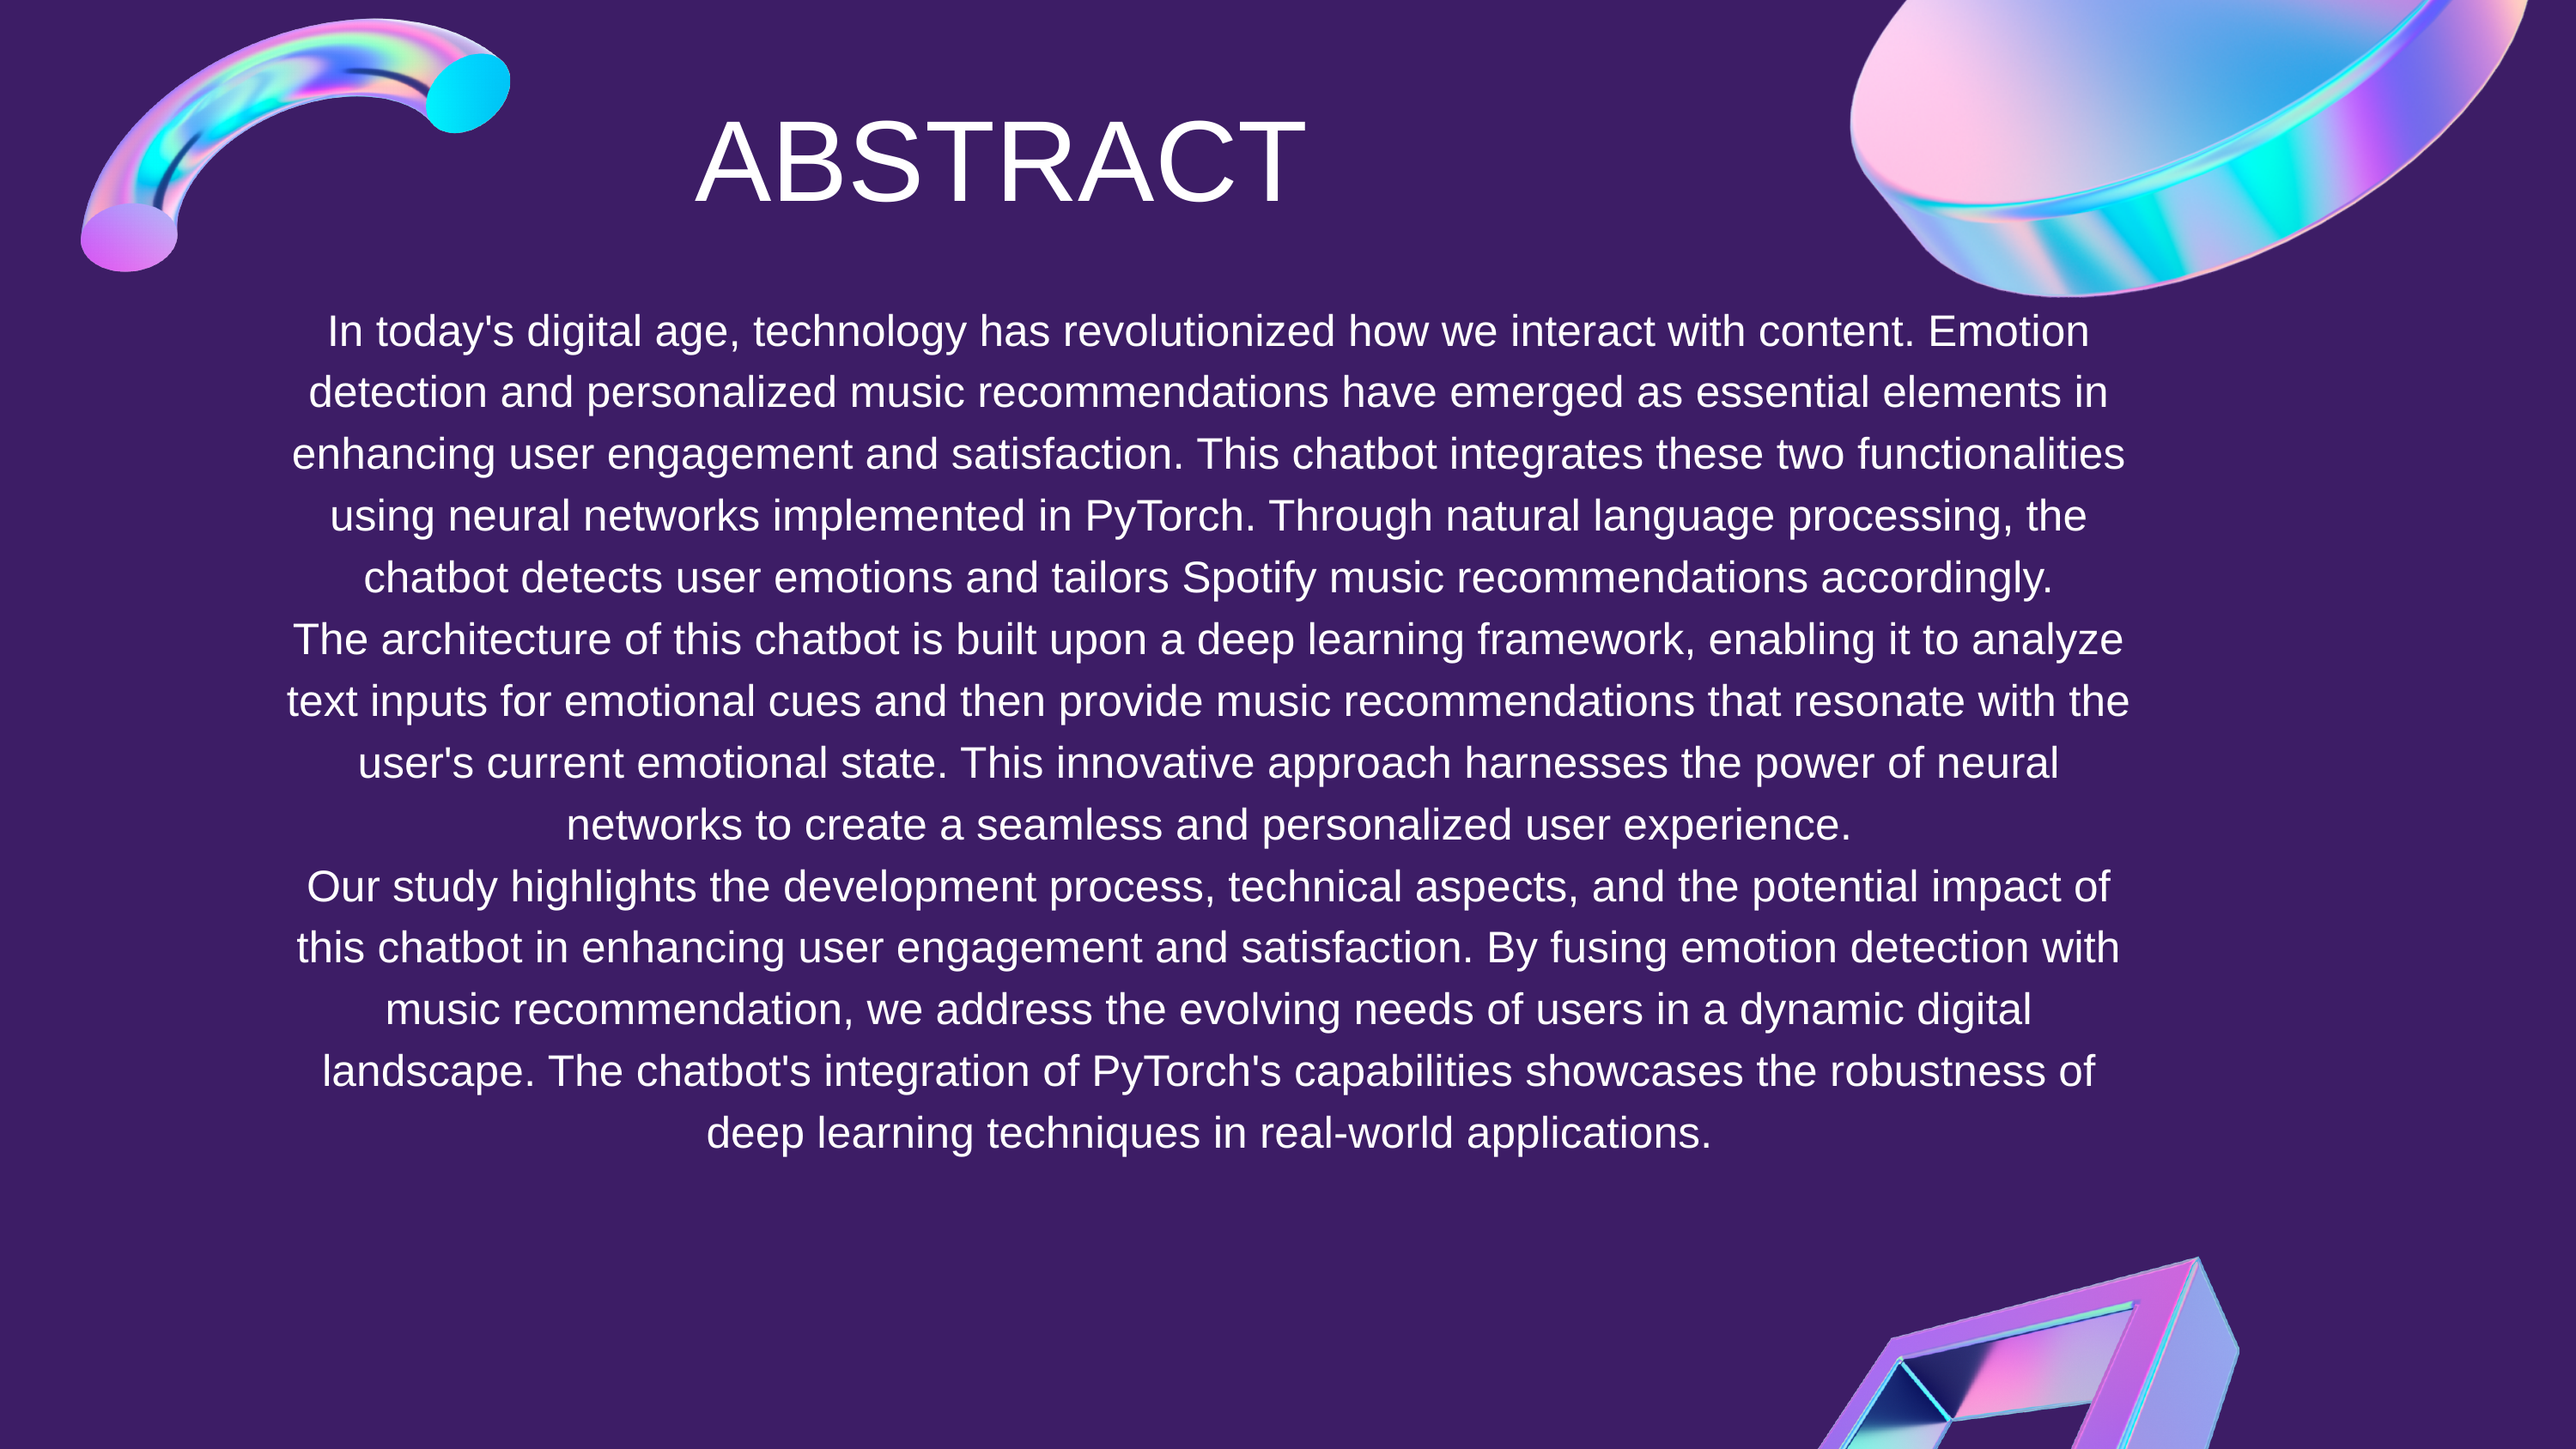

ABSTRACT
In today's digital age, technology has revolutionized how we interact with content. Emotion detection and personalized music recommendations have emerged as essential elements in enhancing user engagement and satisfaction. This chatbot integrates these two functionalities using neural networks implemented in PyTorch. Through natural language processing, the chatbot detects user emotions and tailors Spotify music recommendations accordingly.
The architecture of this chatbot is built upon a deep learning framework, enabling it to analyze text inputs for emotional cues and then provide music recommendations that resonate with the user's current emotional state. This innovative approach harnesses the power of neural networks to create a seamless and personalized user experience.
Our study highlights the development process, technical aspects, and the potential impact of this chatbot in enhancing user engagement and satisfaction. By fusing emotion detection with music recommendation, we address the evolving needs of users in a dynamic digital landscape. The chatbot's integration of PyTorch's capabilities showcases the robustness of deep learning techniques in real-world applications.